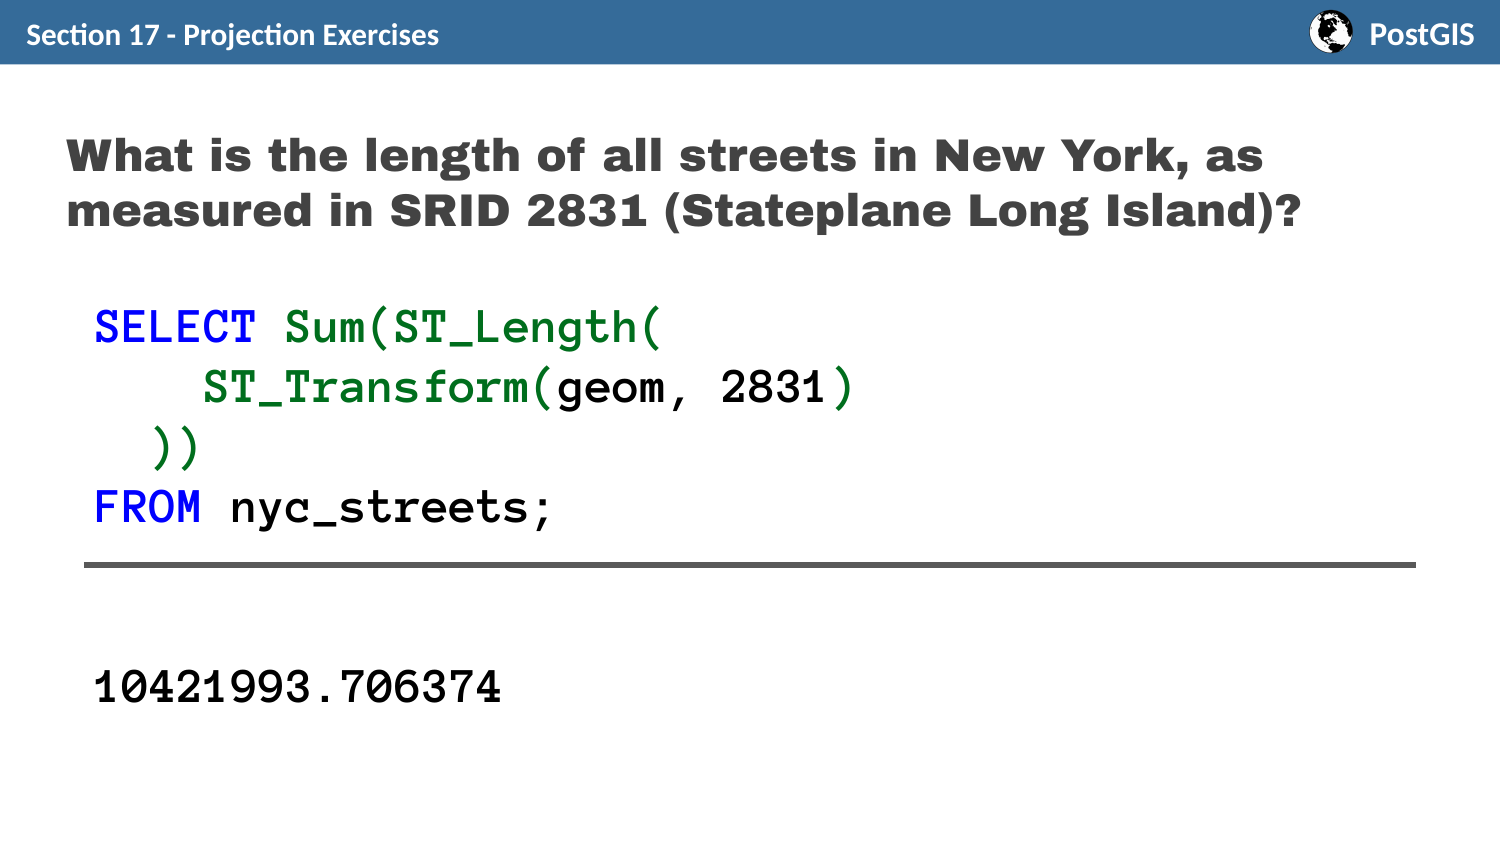

Section 17 - Projection Exercises
# What is the length of all streets in New York, as measured in SRID 2831 (Stateplane Long Island)?
SELECT Sum(ST_Length(
    ST_Transform(geom, 2831)
  ))
FROM nyc_streets;

10421993.706374